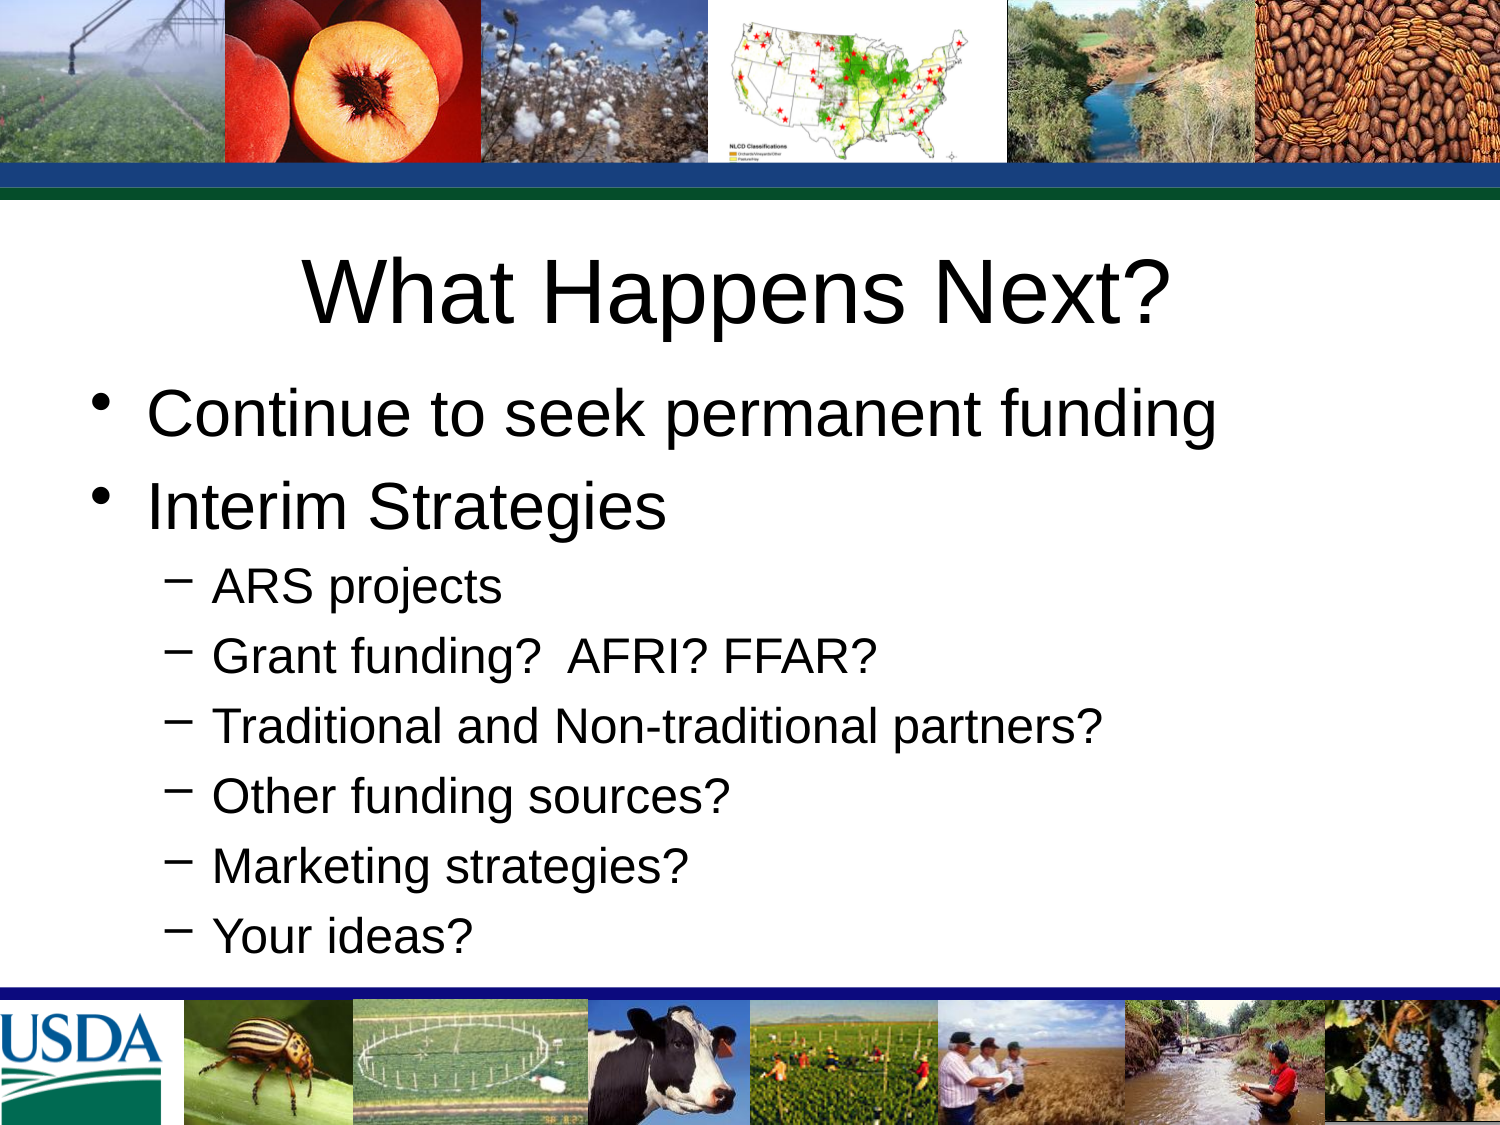

# What Happens Next?
Continue to seek permanent funding
Interim Strategies
ARS projects
Grant funding?  AFRI? FFAR?
Traditional and Non-traditional partners?
Other funding sources?
Marketing strategies?
Your ideas?